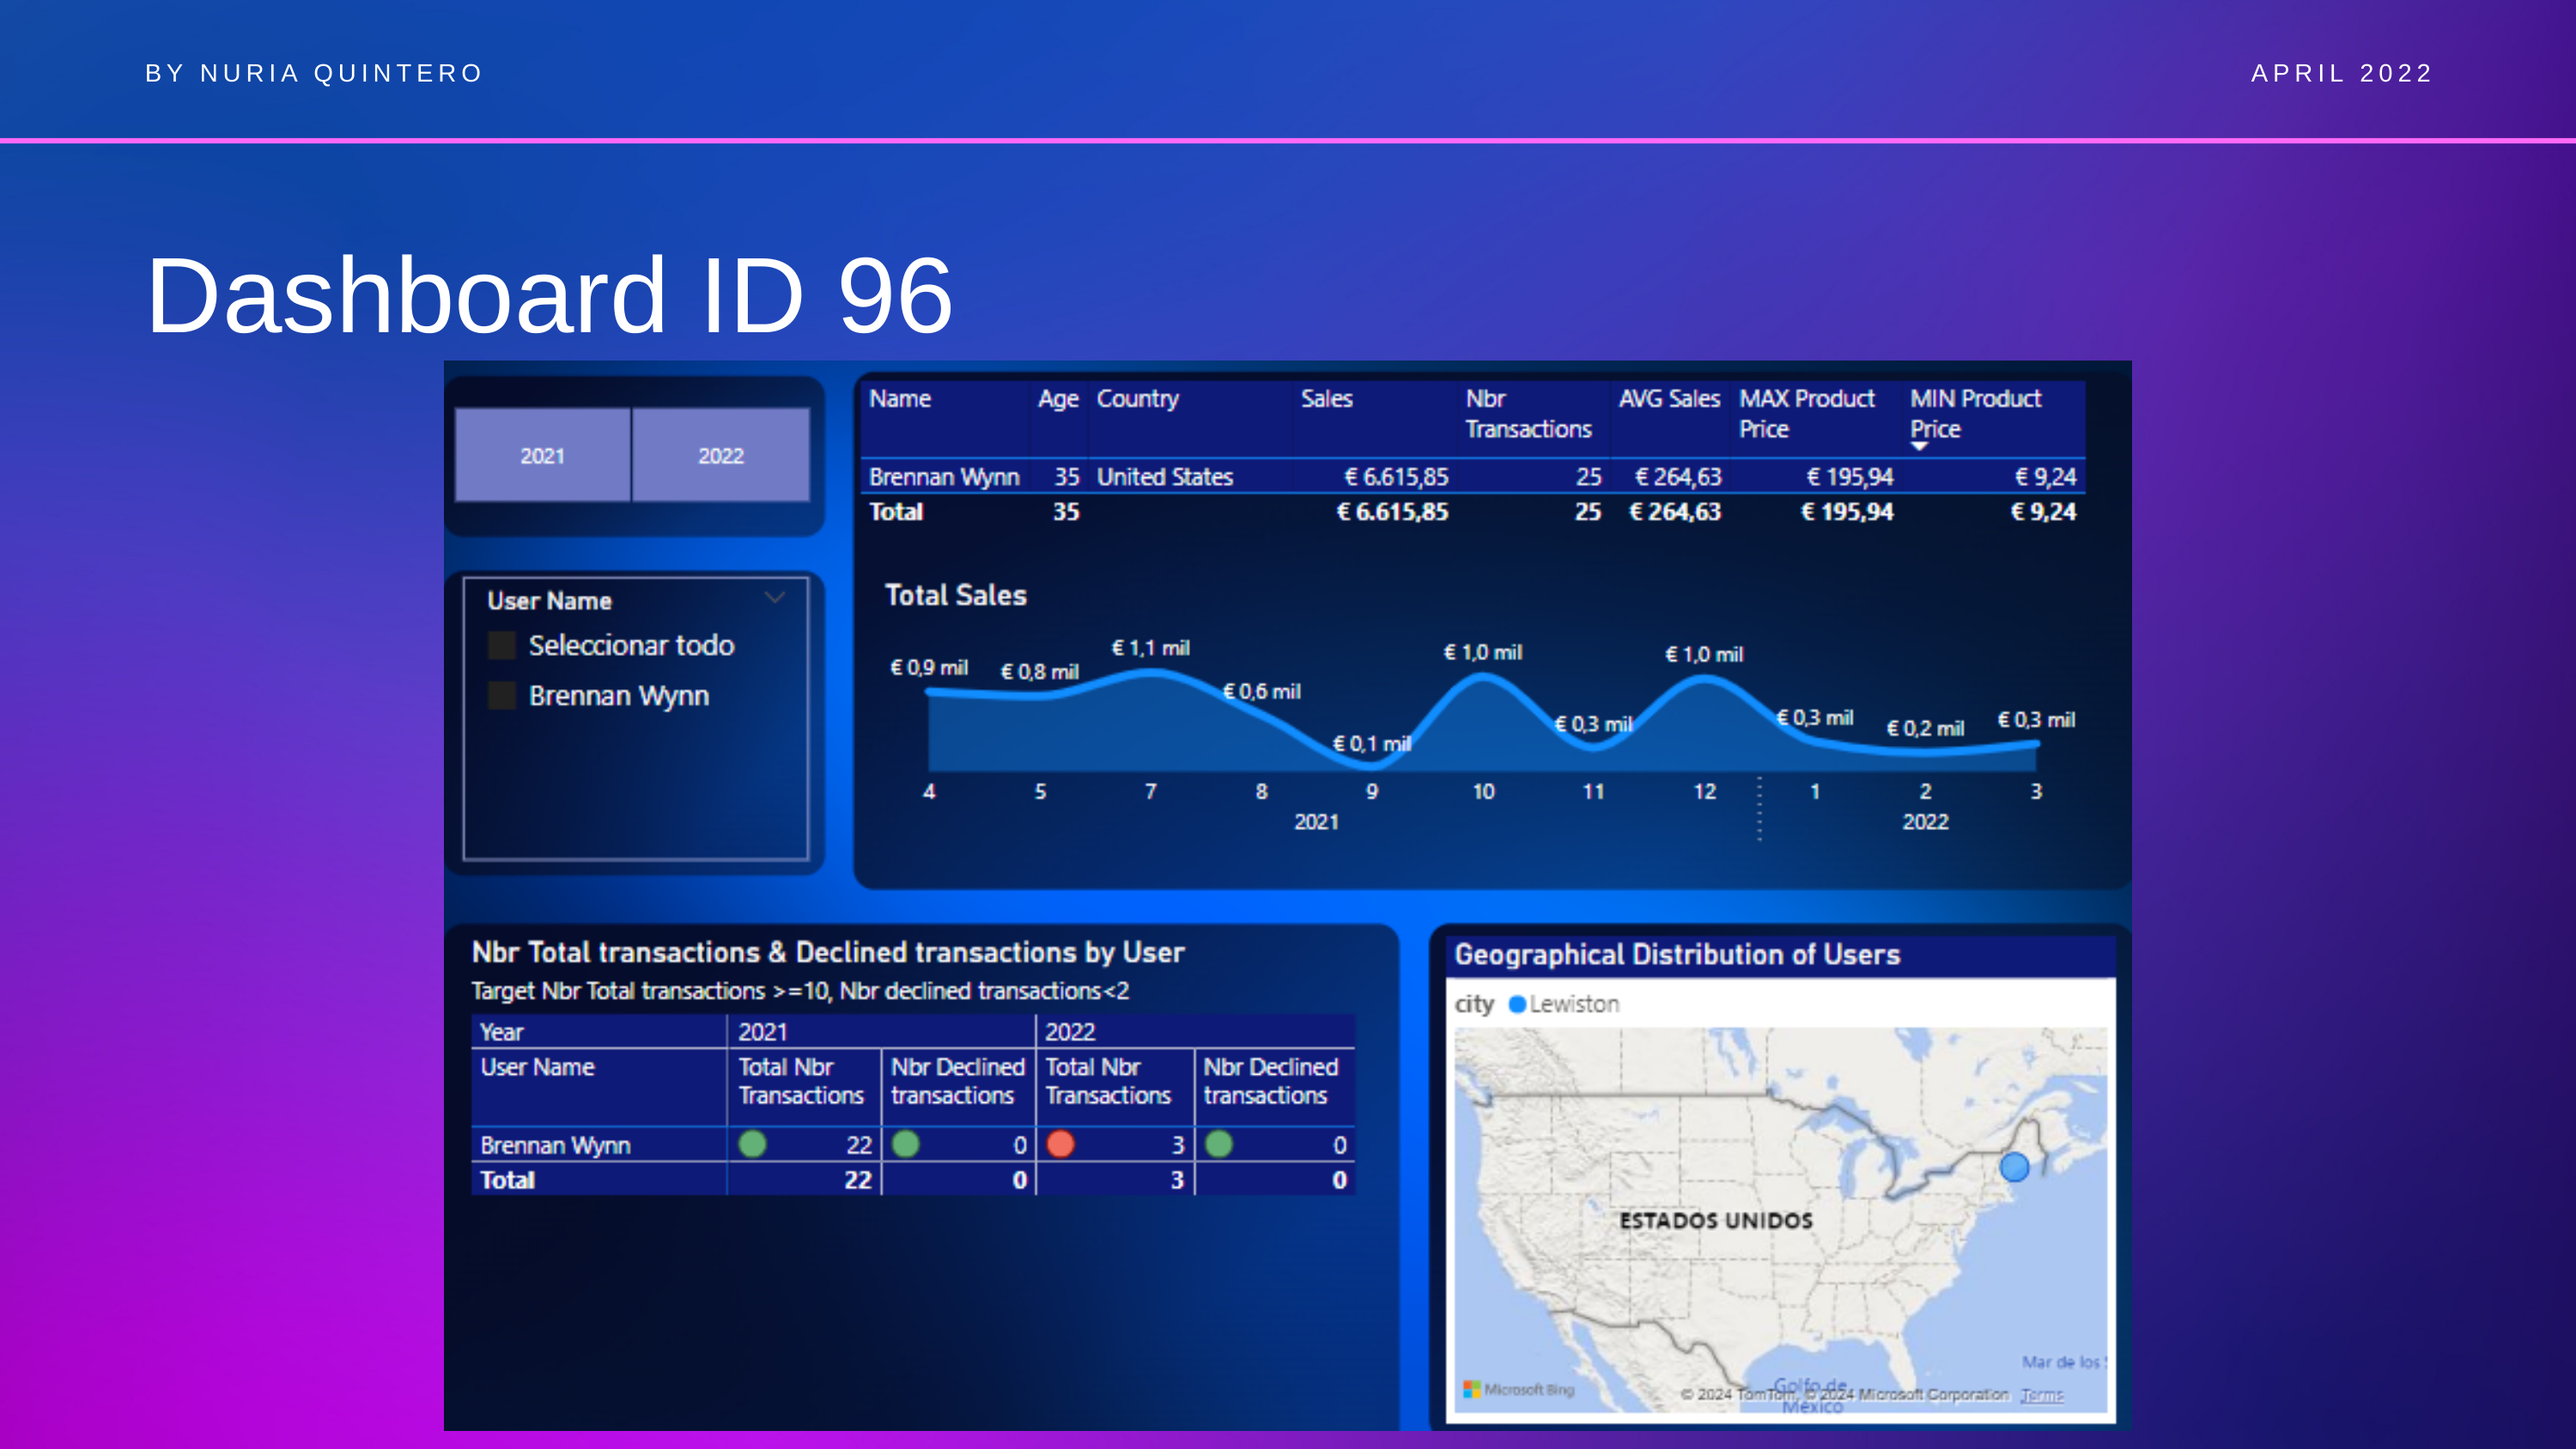

BY NURIA QUINTERO
APRIL 2022

Dashboard ID 96